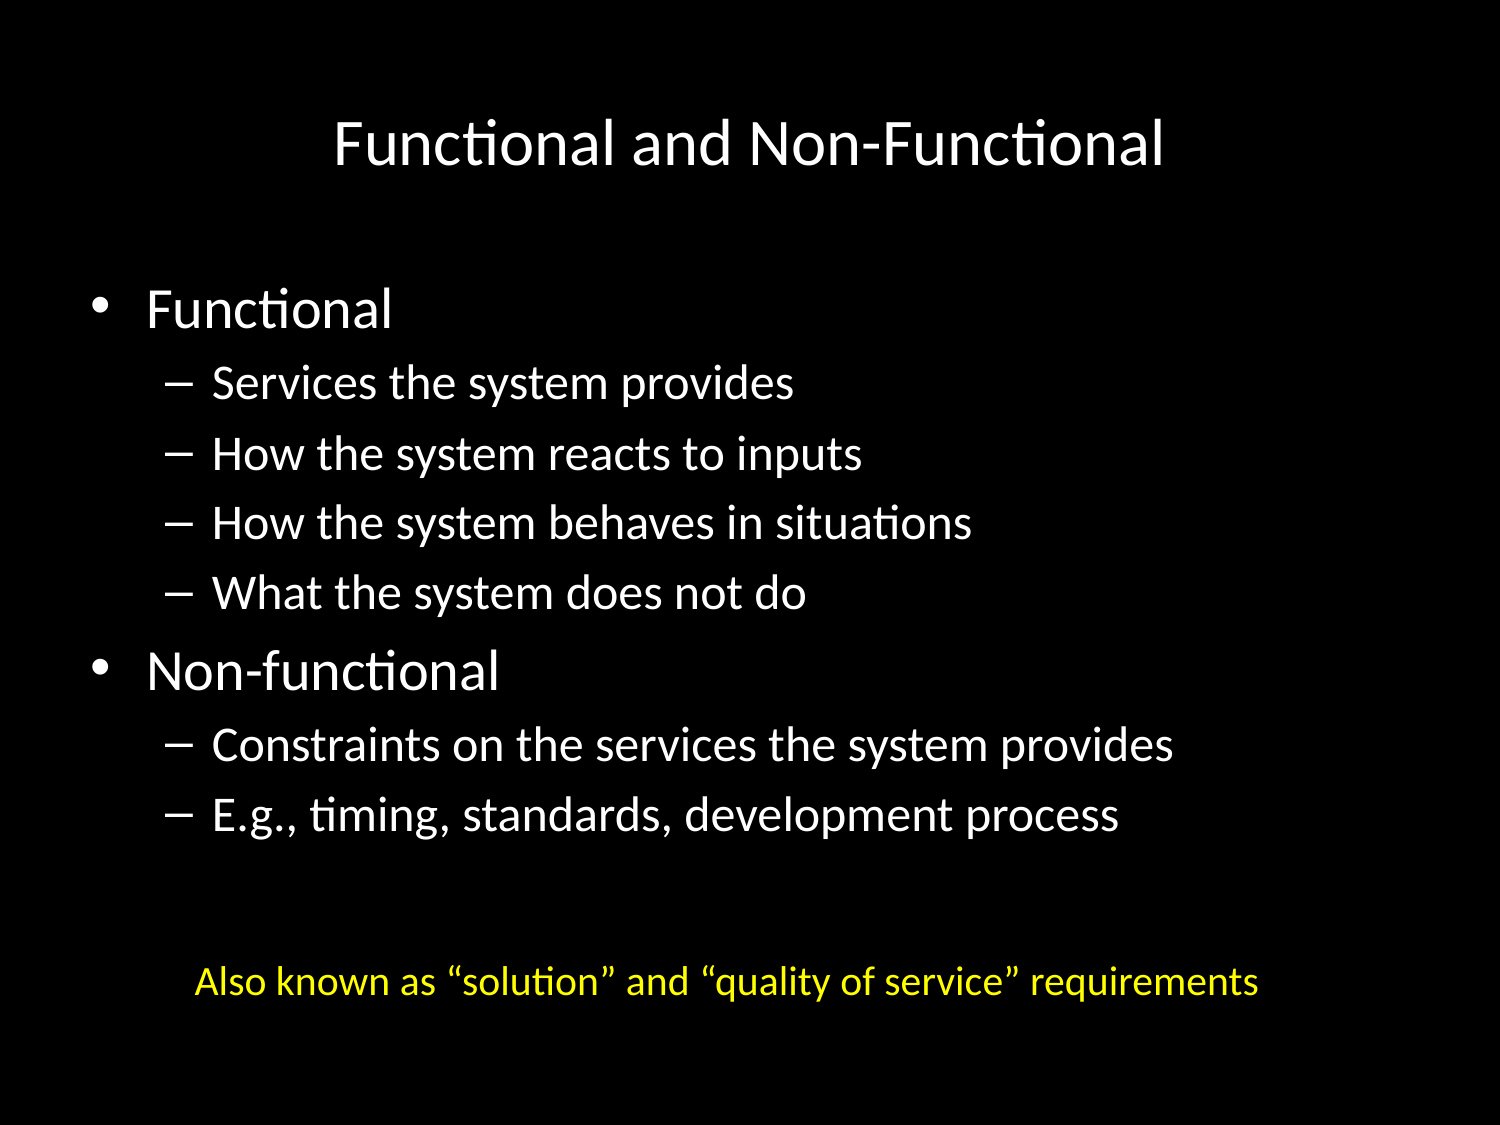

# Functional and Non-Functional
Functional
Services the system provides
How the system reacts to inputs
How the system behaves in situations
What the system does not do
Non-functional
Constraints on the services the system provides
E.g., timing, standards, development process
Also known as “solution” and “quality of service” requirements